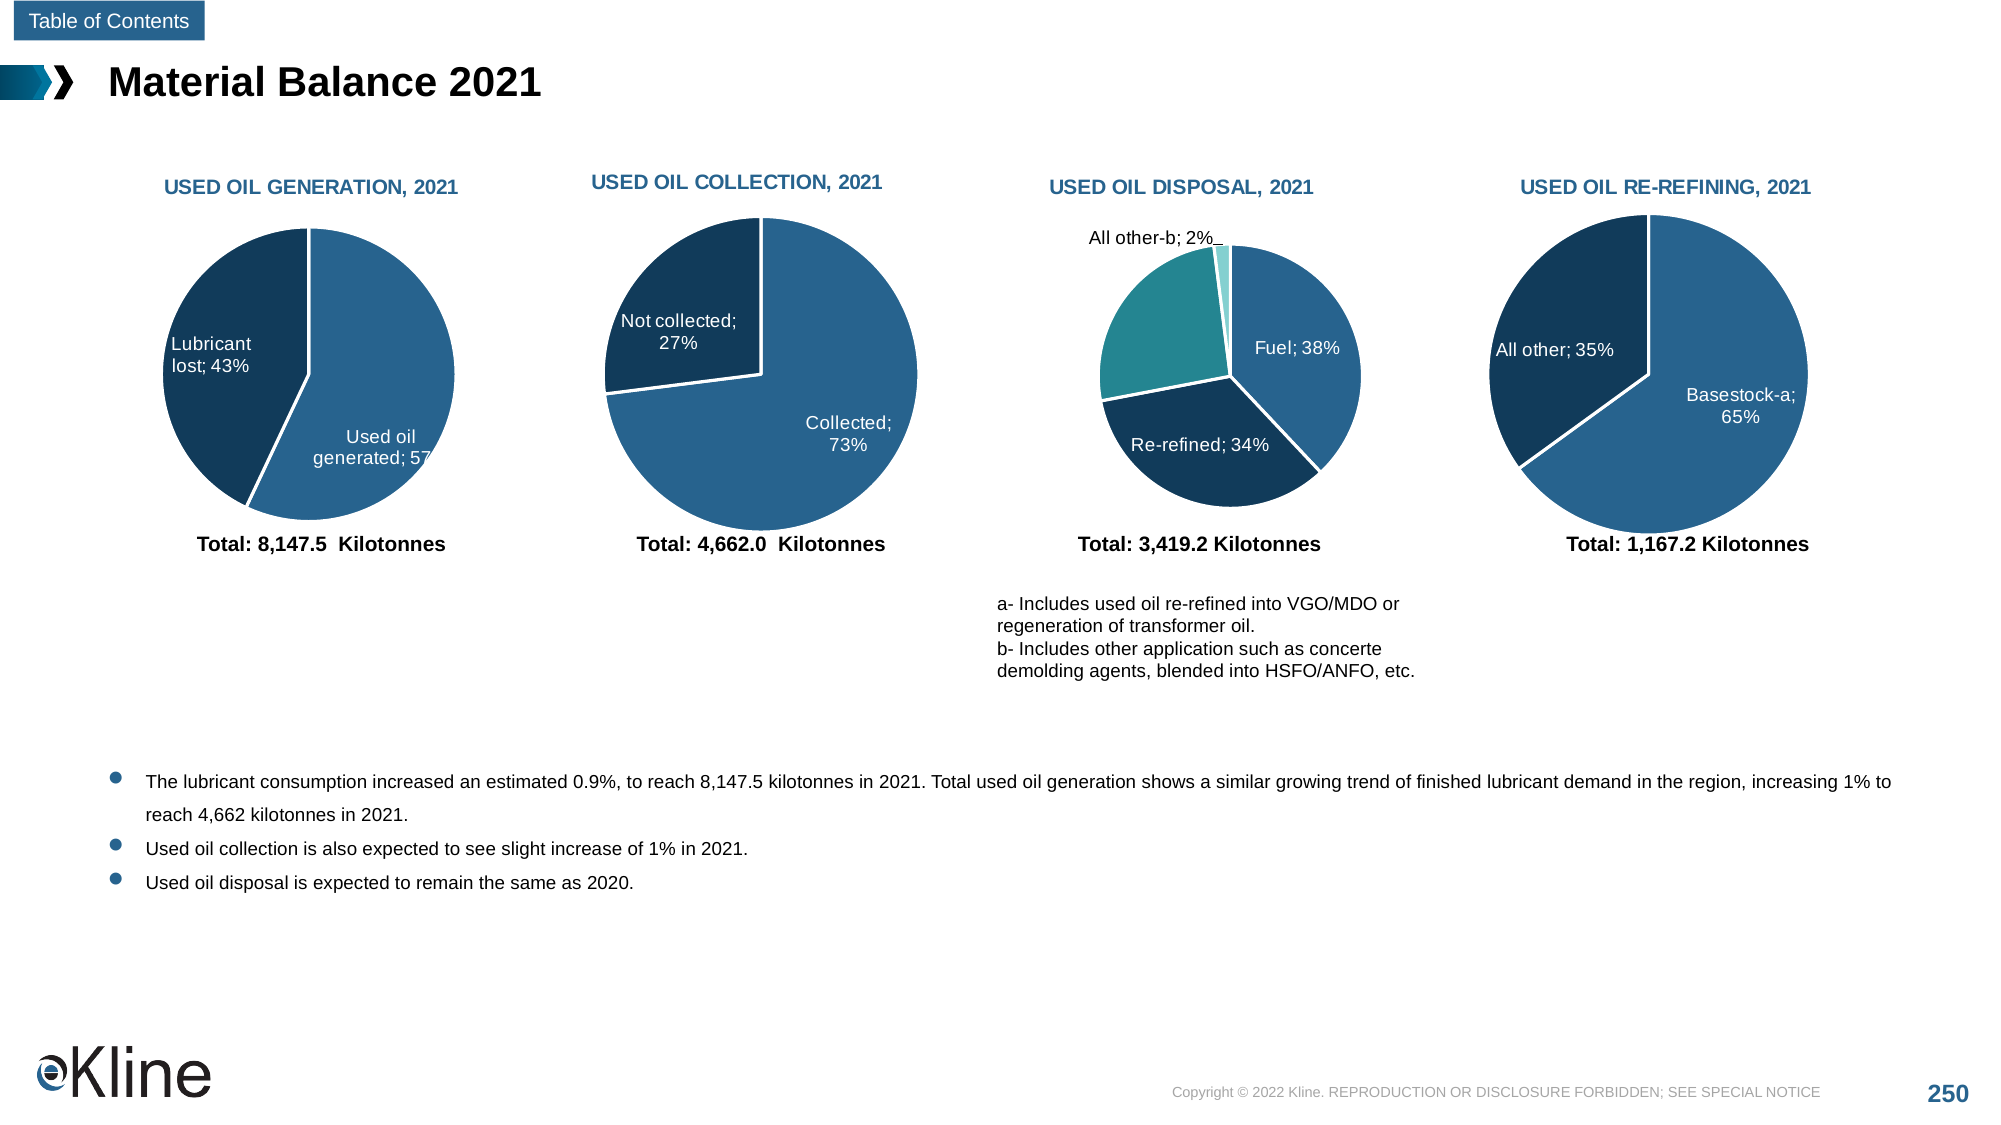

# Material Balance 2021

### Chart: USED OIL GENERATION, 2021

| Category | Sales |
|---|---|
| Used oil generated | 0.57 |
| Lubricant lost | 0.43000000000000005 |

### Chart: USED OIL COLLECTION, 2021

| Category | Sales |
|---|---|
| Collected | 0.73 |
| Not collected | 0.27 |

### Chart: USED OIL DISPOSAL, 2021

| Category | Sales |
|---|---|
| Fuel | 0.38 |
| Re-refined | 0.34 |
| VGO/MDO + Regen.-a | 0.26 |
| All other-b | 0.02 |

### Chart: USED OIL RE-REFINING, 2021

| Category | Sales |
|---|---|
| Basestock-a | 0.65 |
| All other | 0.35 |
Total: 8,147.5  Kilotonnes
Total: 4,662.0  Kilotonnes
Total: 3,419.2 Kilotonnes
Total: 1,167.2 Kilotonnes
a- Includes used oil re-refined into VGO/MDO or regeneration of transformer oil.
b- Includes other application such as concerte demolding agents, blended into HSFO/ANFO, etc.
The lubricant consumption increased an estimated 0.9%, to reach 8,147.5 kilotonnes in 2021. Total used oil generation shows a similar growing trend of finished lubricant demand in the region, increasing 1% to reach 4,662 kilotonnes in 2021.
Used oil collection is also expected to see slight increase of 1% in 2021.
Used oil disposal is expected to remain the same as 2020.